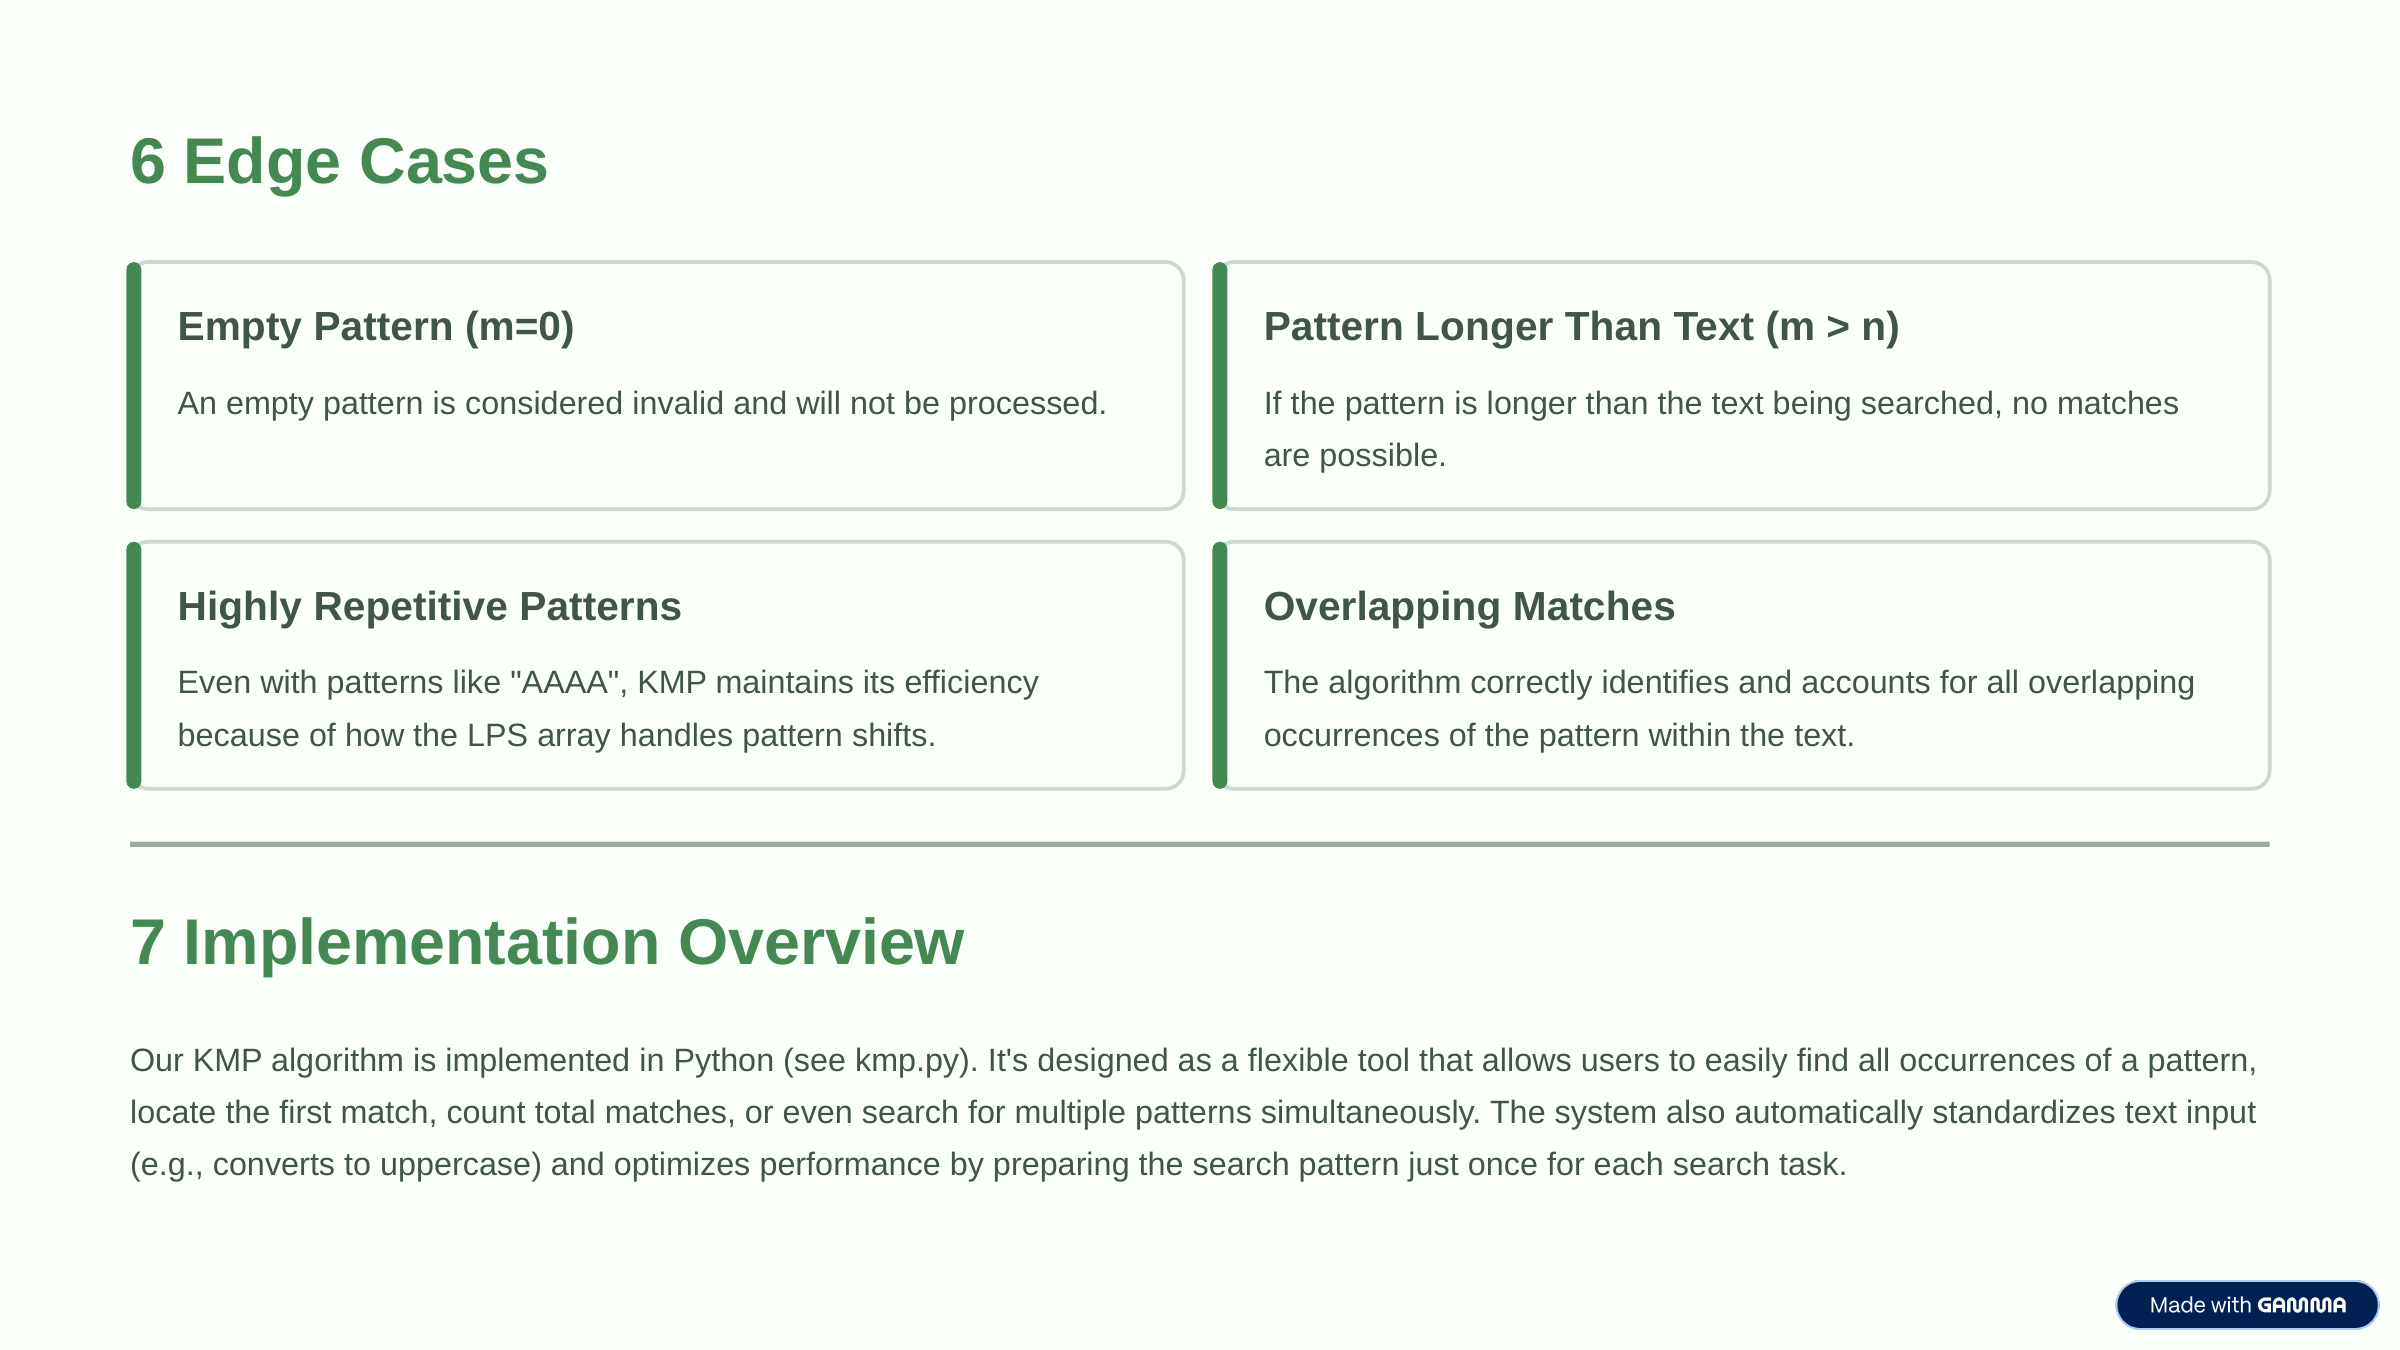

6 Edge Cases

Empty Pattern (m=0)
Pattern Longer Than Text (m > n)
An empty pattern is considered invalid and will not be processed.
If the pattern is longer than the text being searched, no matches are possible.

Highly Repetitive Patterns
Overlapping Matches
Even with patterns like "AAAA", KMP maintains its efficiency because of how the LPS array handles pattern shifts.
The algorithm correctly identifies and accounts for all overlapping occurrences of the pattern within the text.

7 Implementation Overview
Our KMP algorithm is implemented in Python (see kmp.py). It's designed as a flexible tool that allows users to easily find all occurrences of a pattern, locate the first match, count total matches, or even search for multiple patterns simultaneously. The system also automatically standardizes text input (e.g., converts to uppercase) and optimizes performance by preparing the search pattern just once for each search task.